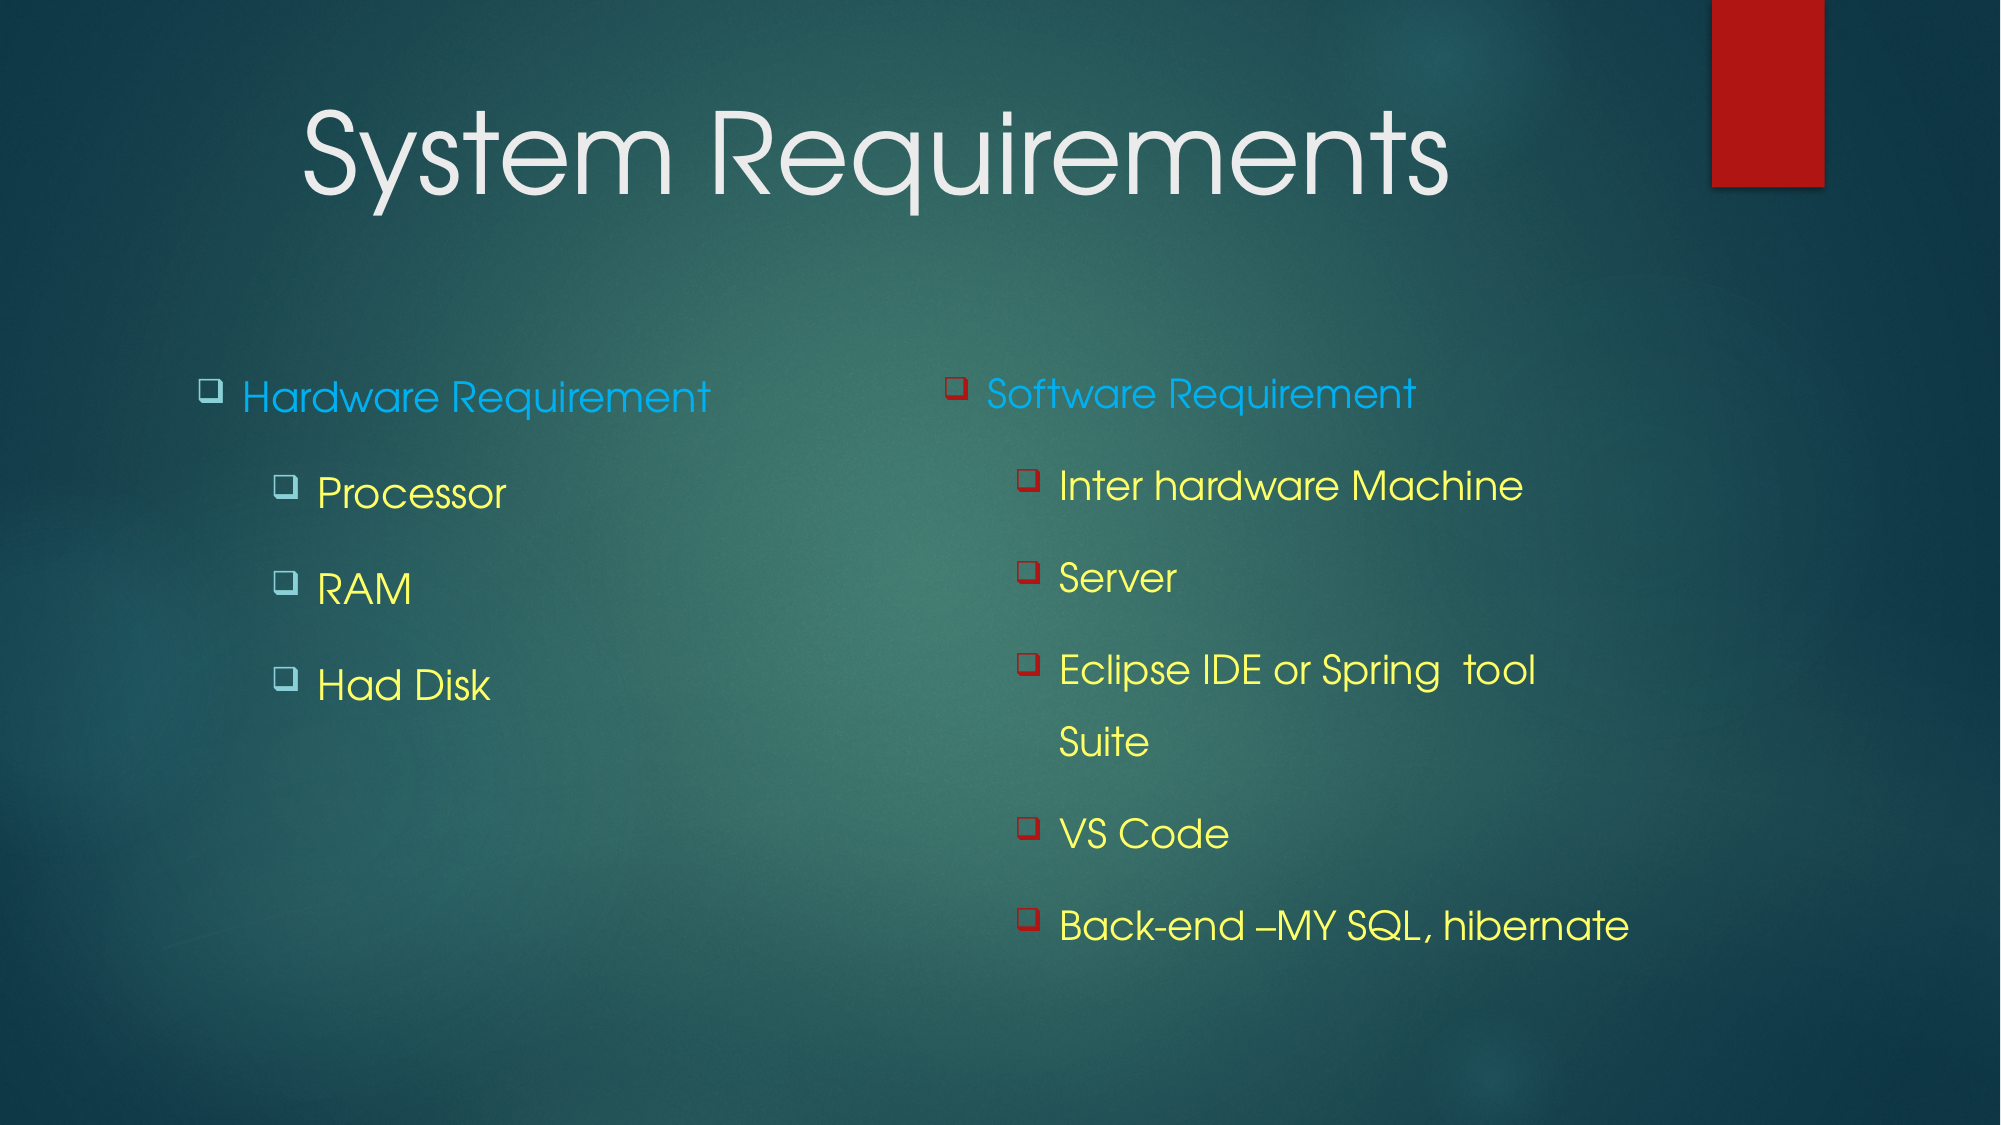

# System Requirements
Software Requirement
Inter hardware Machine
Server
Eclipse IDE or Spring  tool Suite
VS Code
Back-end –MY SQL, hibernate

Hardware Requirement
Processor
RAM
Had Disk